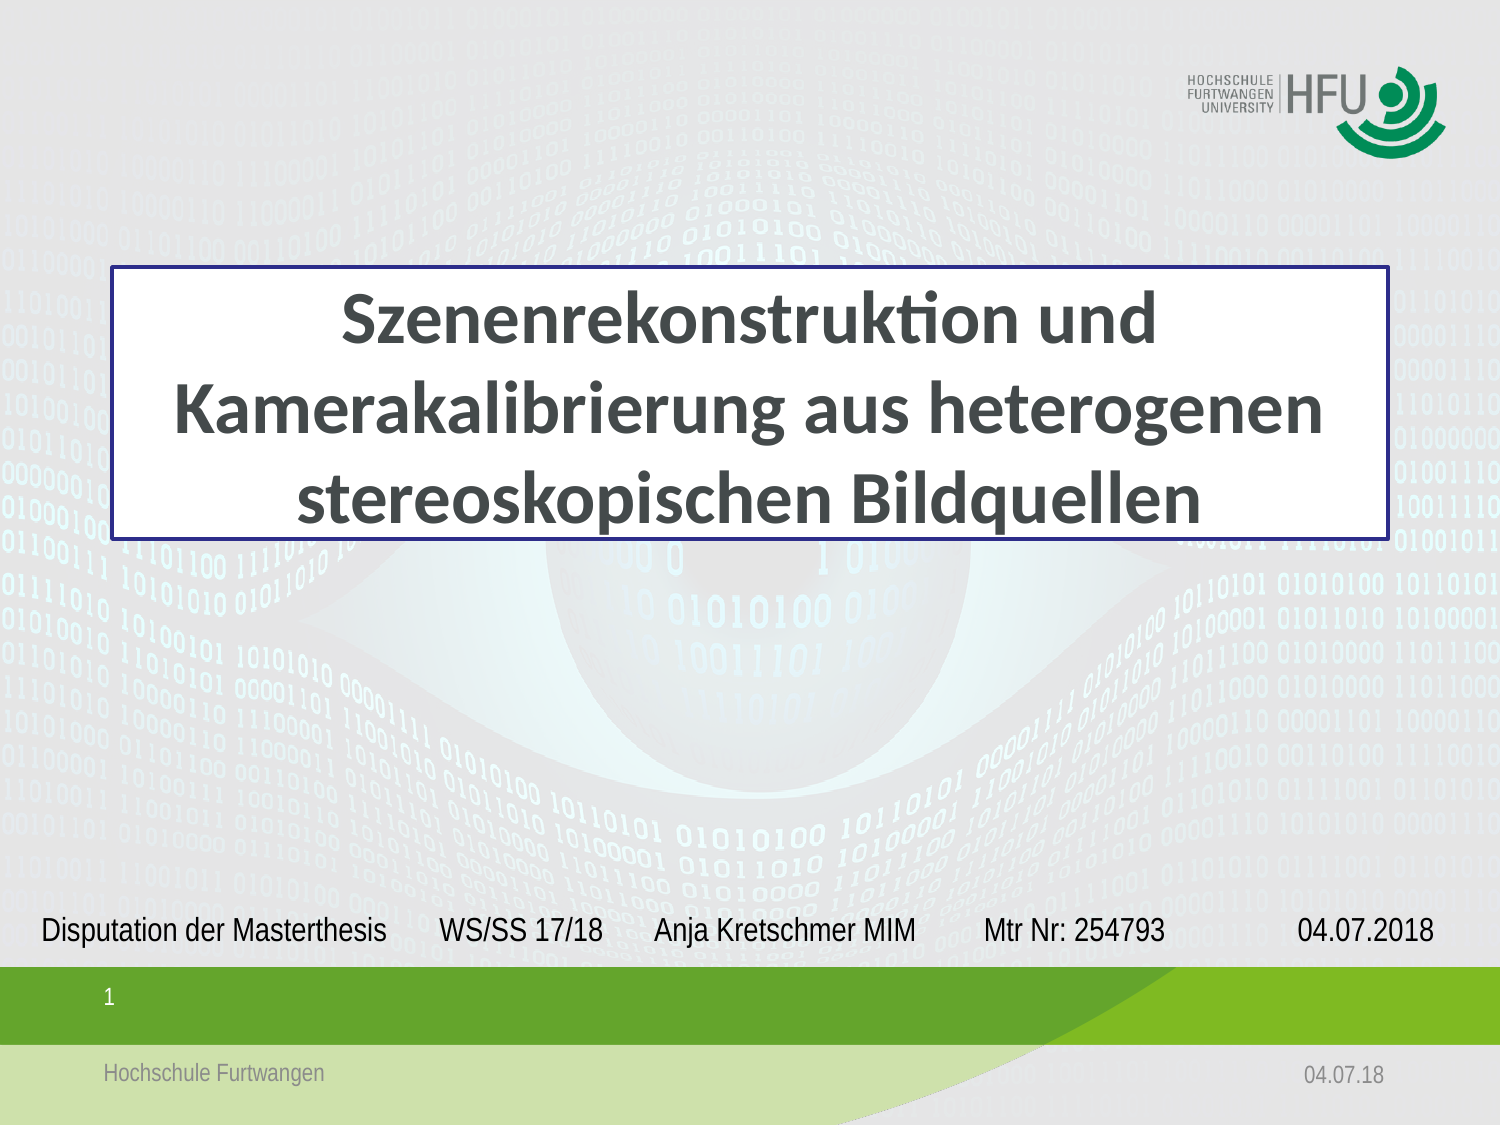

Szenenrekonstruktion und Kamerakalibrierung aus heterogenen stereoskopischen Bildquellen
Disputation der Masterthesis       WS/SS 17/18       Anja Kretschmer MIM         Mtr Nr: 254793      	04.07.2018
1
Hochschule Furtwangen
04.07.18